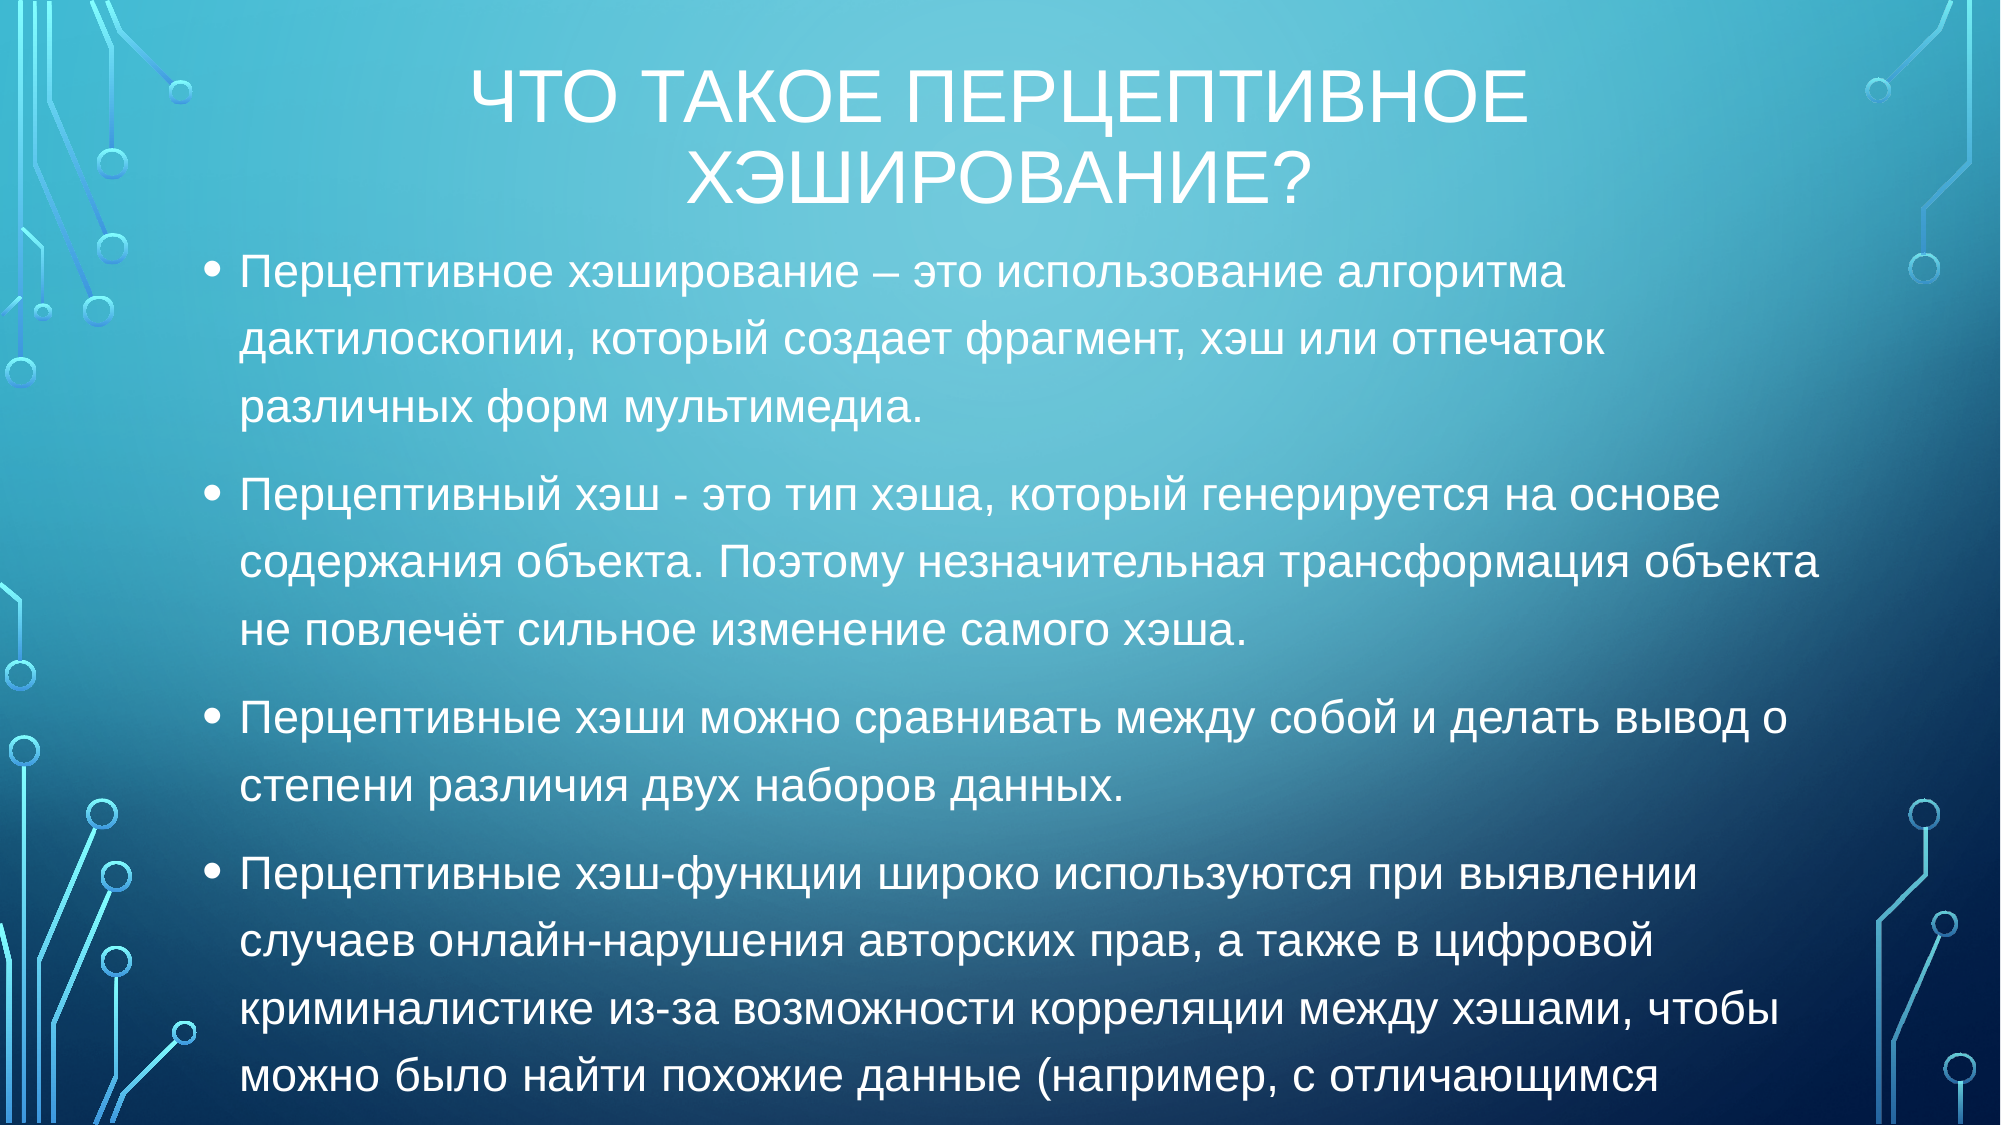

# Что такое перцептивное хэширование?
Перцептивное хэширование – это использование алгоритма дактилоскопии, который создает фрагмент, хэш или отпечаток различных форм мультимедиа.
Перцептивный хэш - это тип хэша, который генерируется на основе содержания объекта. Поэтому незначительная трансформация объекта не повлечёт сильное изменение самого хэша.
Перцептивные хэши можно сравнивать между собой и делать вывод о степени различия двух наборов данных.
Перцептивные хэш-функции широко используются при выявлении случаев онлайн-нарушения авторских прав, а также в цифровой криминалистике из-за возможности корреляции между хэшами, чтобы можно было найти похожие данные (например, с отличающимся водяным знаком).